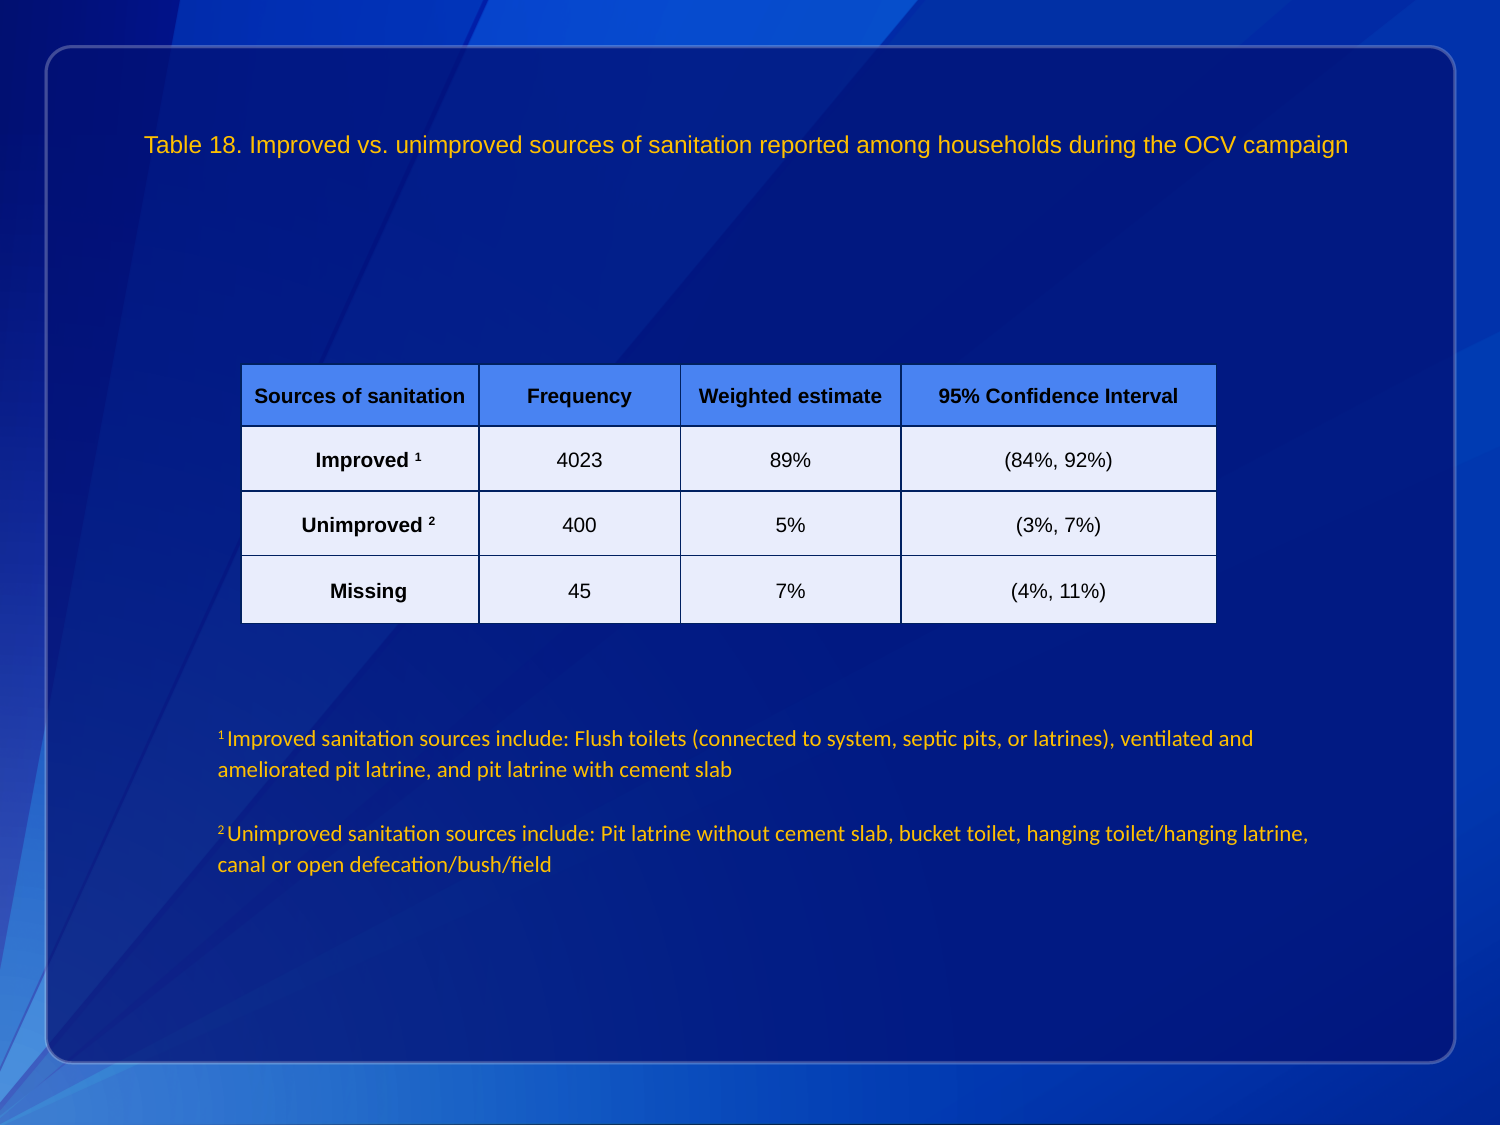

# Table 18. Improved vs. unimproved sources of sanitation reported among households during the OCV campaign
| Sources of sanitation | Frequency | Weighted estimate | 95% Confidence Interval |
| --- | --- | --- | --- |
| Improved 1 | 4023 | 89% | (84%, 92%) |
| Unimproved 2 | 400 | 5% | (3%, 7%) |
| Missing | 45 | 7% | (4%, 11%) |
1 Improved sanitation sources include: Flush toilets (connected to system, septic pits, or latrines), ventilated and ameliorated pit latrine, and pit latrine with cement slab

2 Unimproved sanitation sources include: Pit latrine without cement slab, bucket toilet, hanging toilet/hanging latrine, canal or open defecation/bush/field